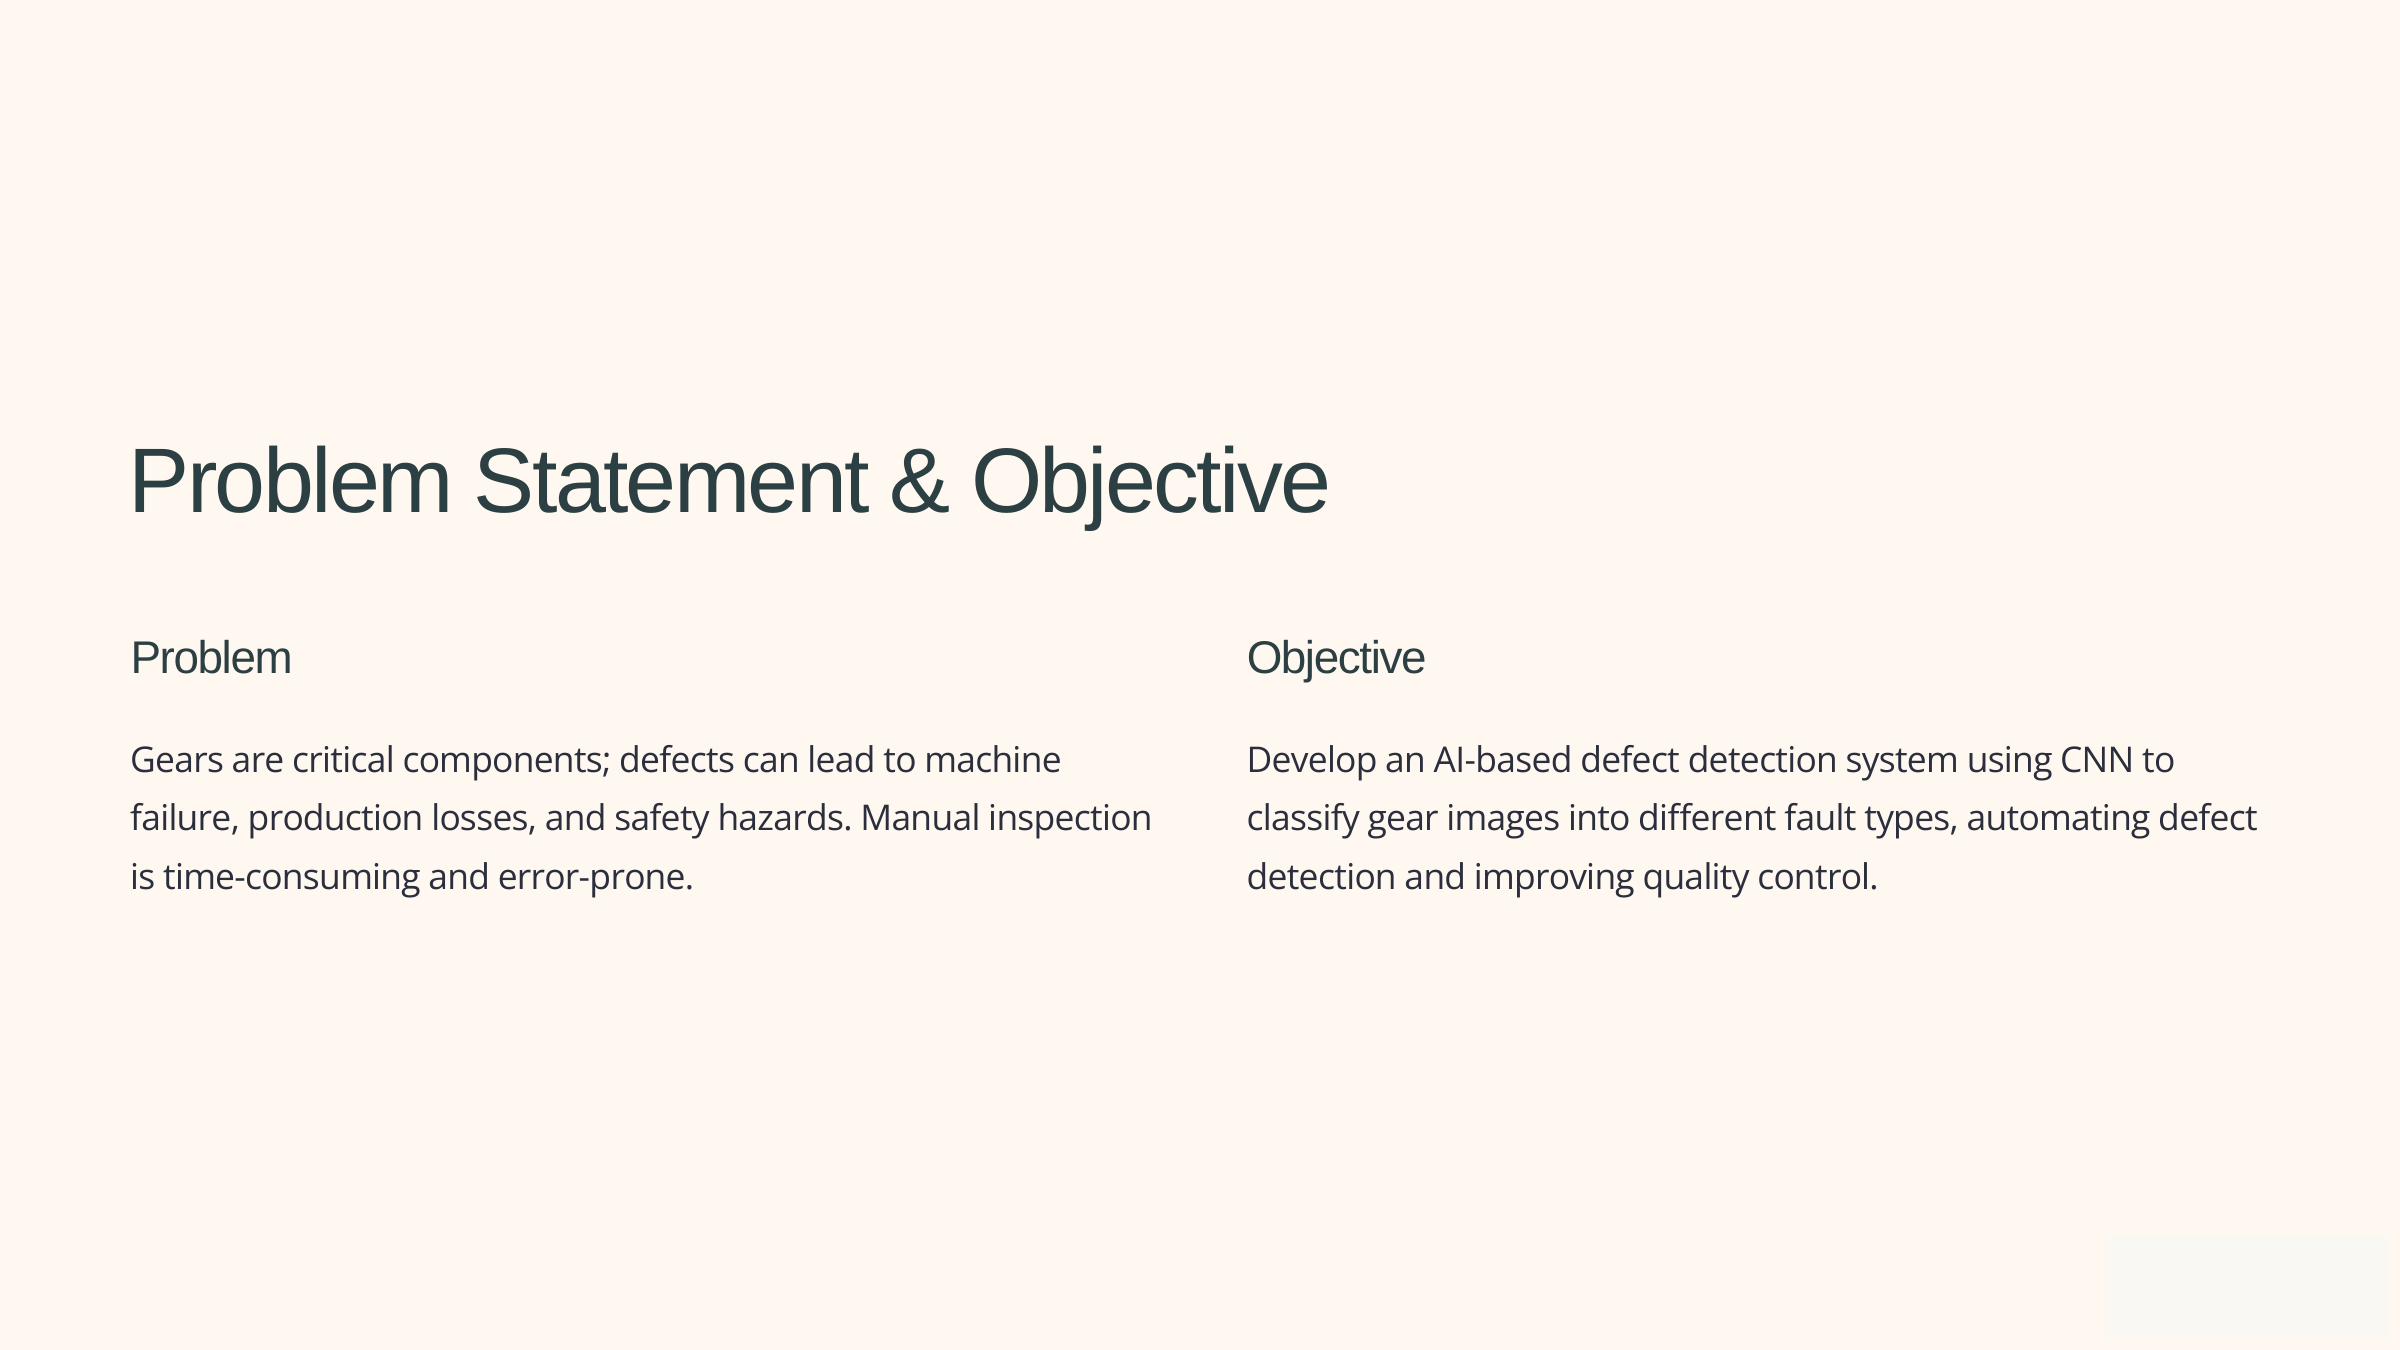

Problem Statement & Objective
Problem
Objective
Gears are critical components; defects can lead to machine failure, production losses, and safety hazards. Manual inspection is time-consuming and error-prone.
Develop an AI-based defect detection system using CNN to classify gear images into different fault types, automating defect detection and improving quality control.